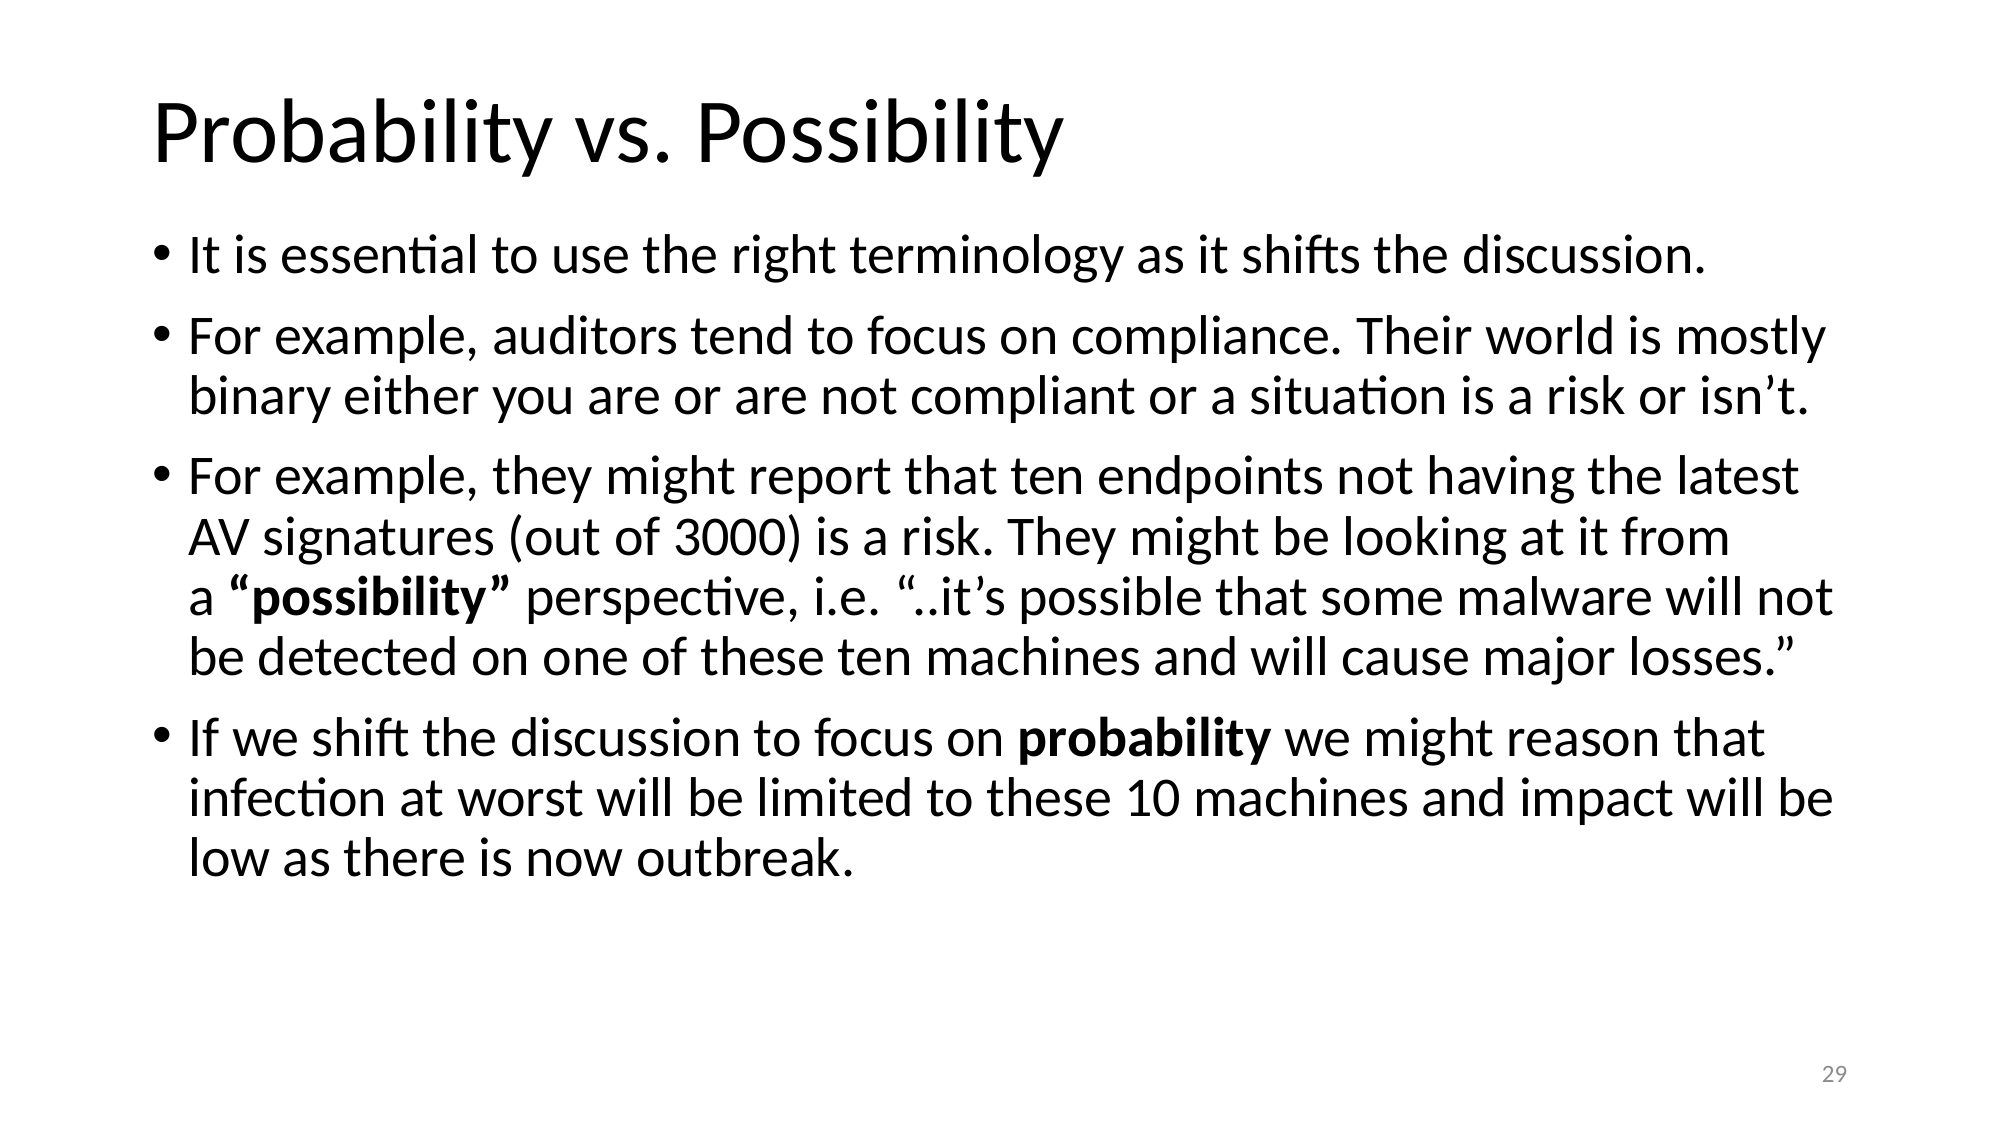

# Probability vs. Possibility
It is essential to use the right terminology as it shifts the discussion.
For example, auditors tend to focus on compliance. Their world is mostly binary either you are or are not compliant or a situation is a risk or isn’t.
For example, they might report that ten endpoints not having the latest AV signatures (out of 3000) is a risk. They might be looking at it from a “possibility” perspective, i.e. “..it’s possible that some malware will not be detected on one of these ten machines and will cause major losses.”
If we shift the discussion to focus on probability we might reason that infection at worst will be limited to these 10 machines and impact will be low as there is now outbreak.
29